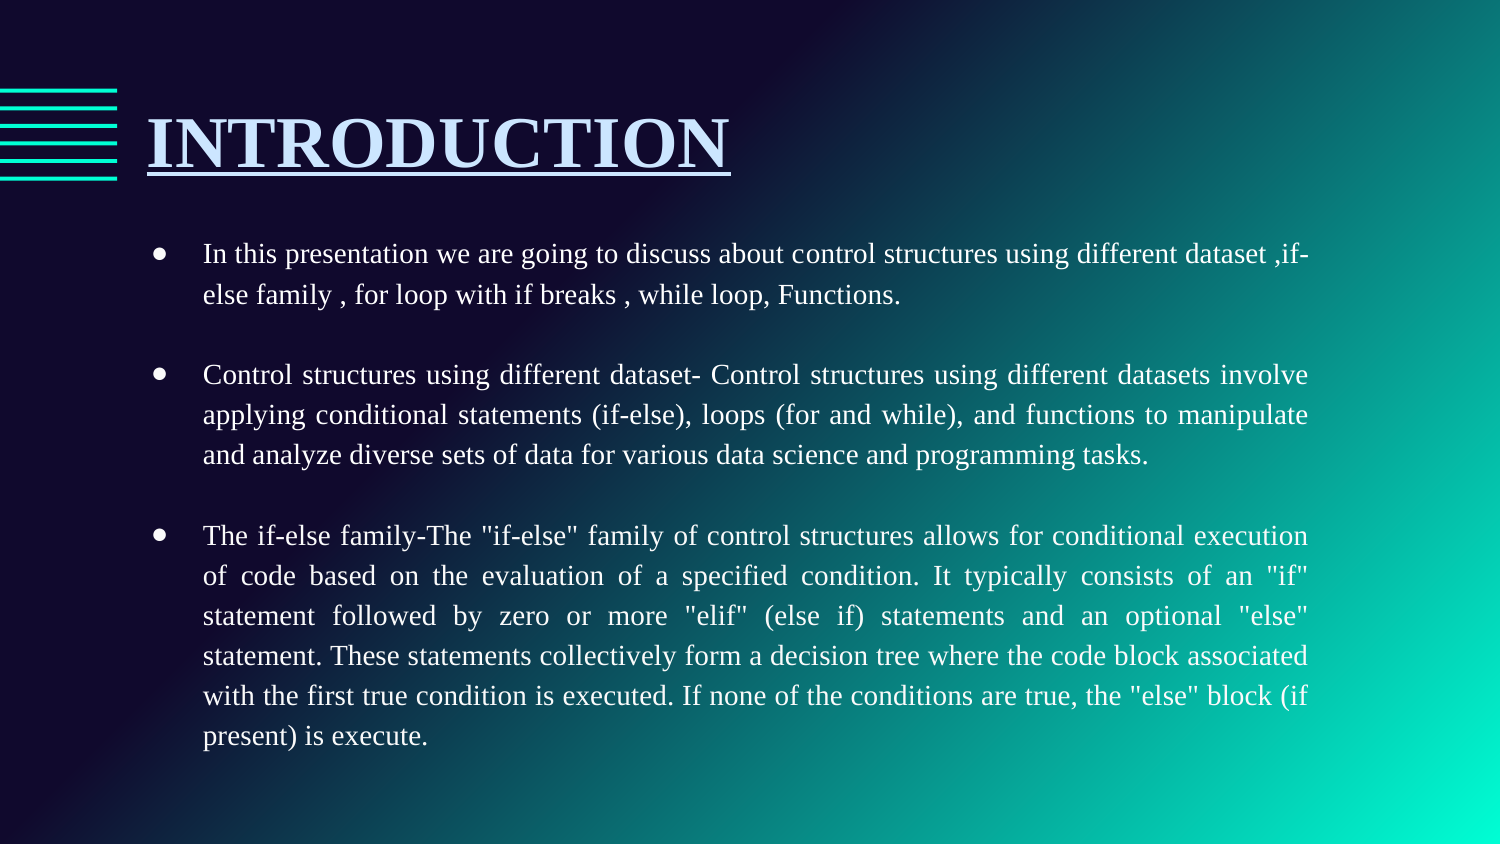

# INTRODUCTION
In this presentation we are going to discuss about control structures using different dataset ,if-else family , for loop with if breaks , while loop, Functions.

Control structures using different dataset- Control structures using different datasets involve applying conditional statements (if-else), loops (for and while), and functions to manipulate and analyze diverse sets of data for various data science and programming tasks.

The if-else family-The "if-else" family of control structures allows for conditional execution of code based on the evaluation of a specified condition. It typically consists of an "if" statement followed by zero or more "elif" (else if) statements and an optional "else" statement. These statements collectively form a decision tree where the code block associated with the first true condition is executed. If none of the conditions are true, the "else" block (if present) is execute.